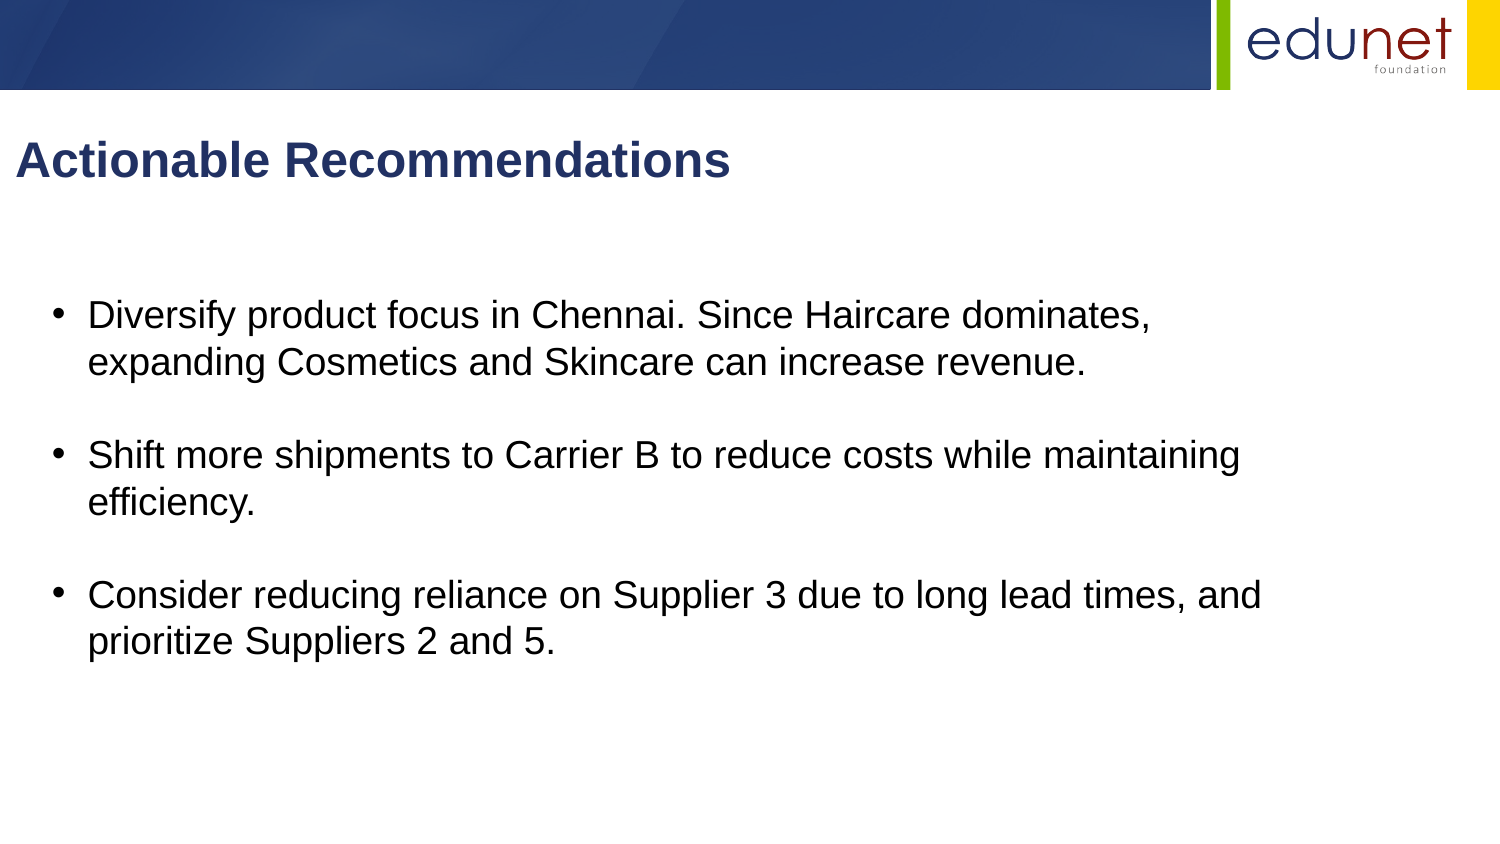

Actionable Recommendations
Diversify product focus in Chennai. Since Haircare dominates, expanding Cosmetics and Skincare can increase revenue.

Shift more shipments to Carrier B to reduce costs while maintaining efficiency.

Consider reducing reliance on Supplier 3 due to long lead times, and prioritize Suppliers 2 and 5.